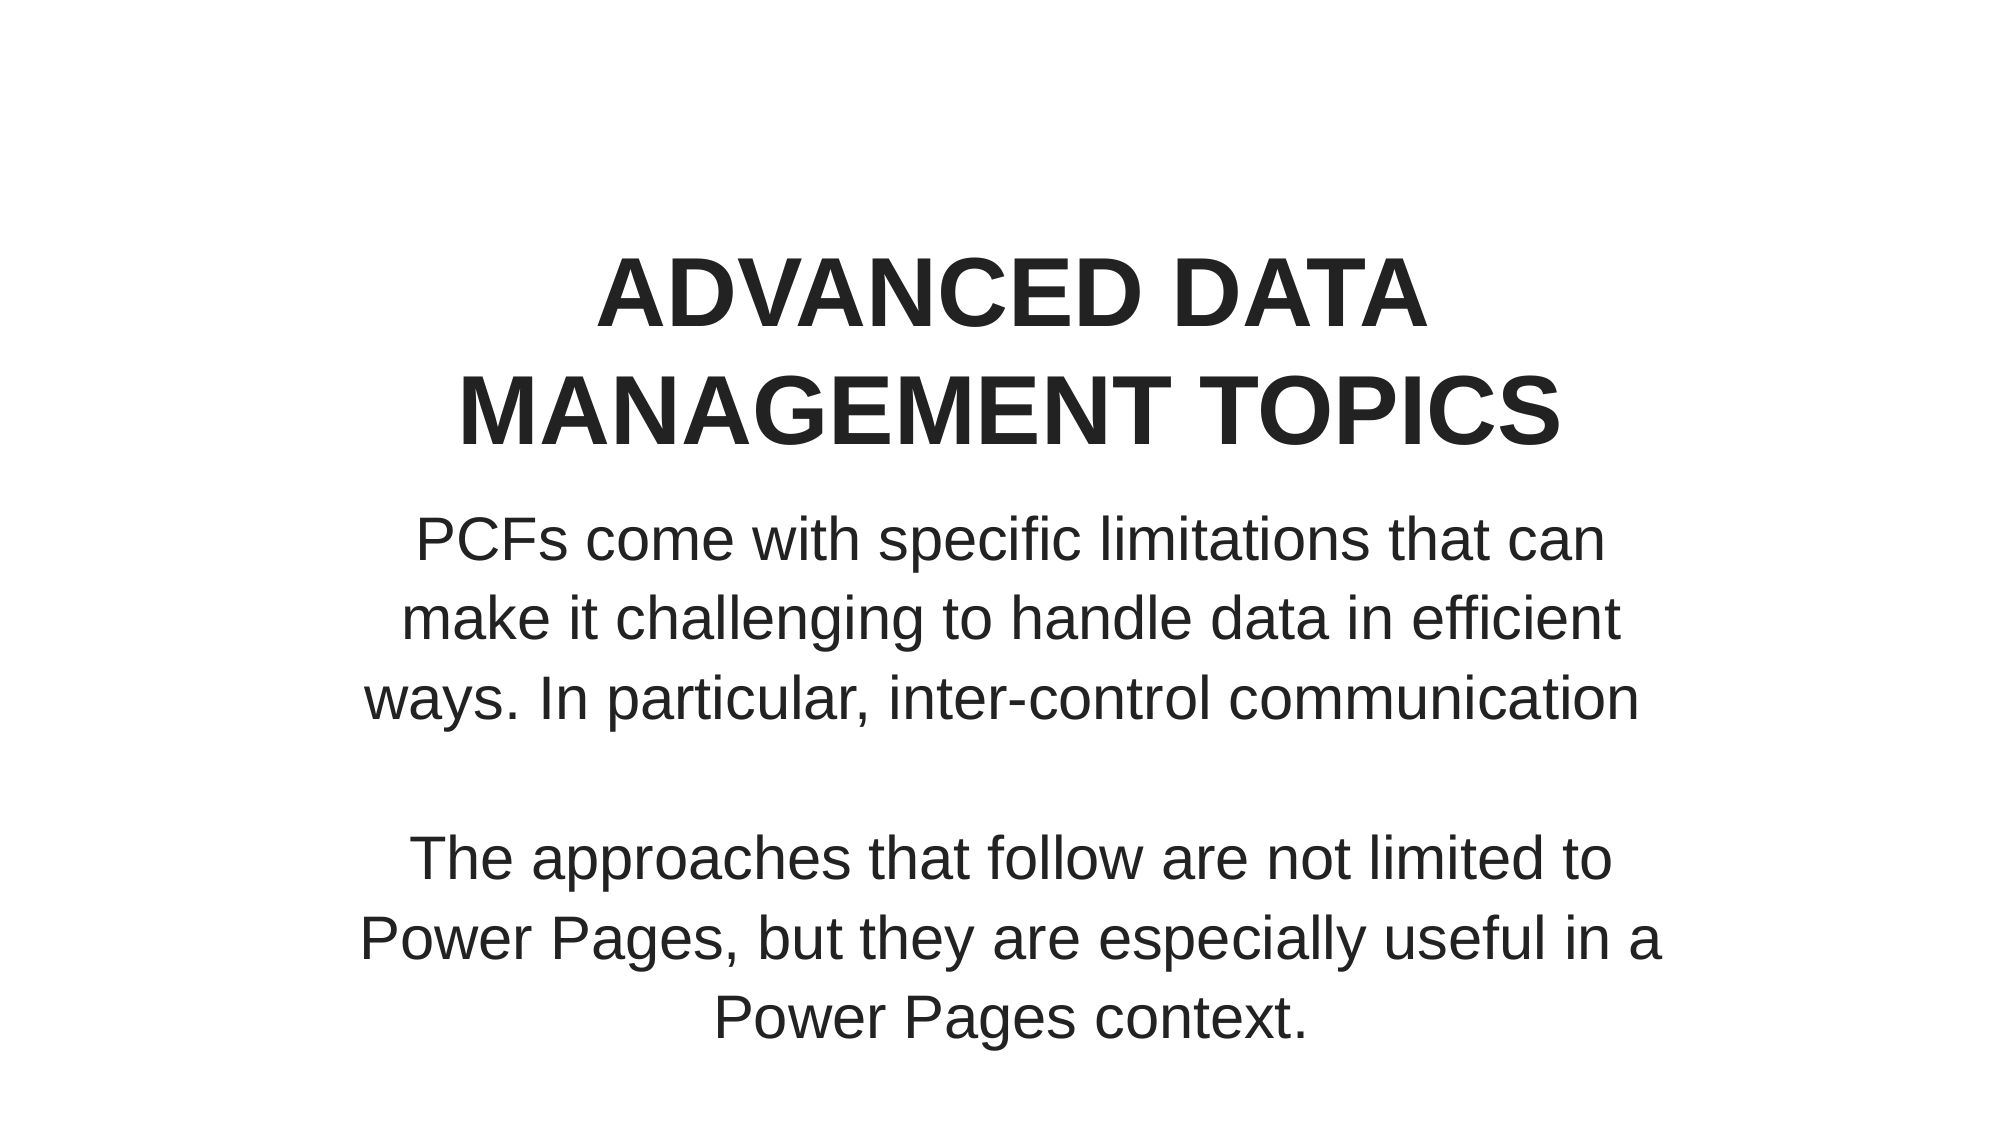

ADVANCED DATA MANAGEMENT TOPICS

PCFs come with specific limitations that can make it challenging to handle data in efficient ways. In particular, inter-control communication

The approaches that follow are not limited to Power Pages, but they are especially useful in a Power Pages context.